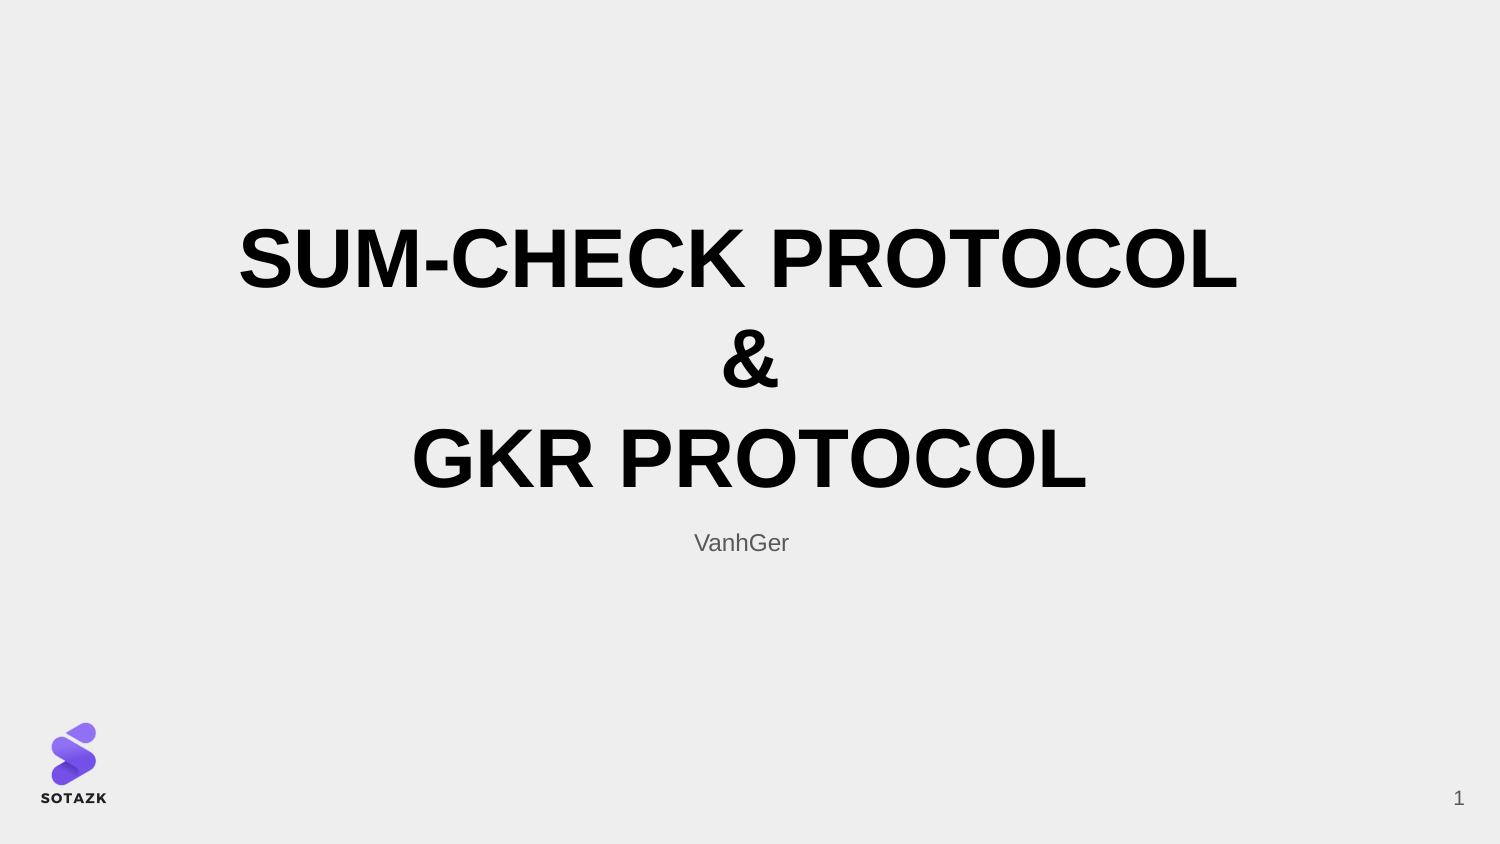

# SUM-CHECK PROTOCOL
&
GKR PROTOCOL
VanhGer
1